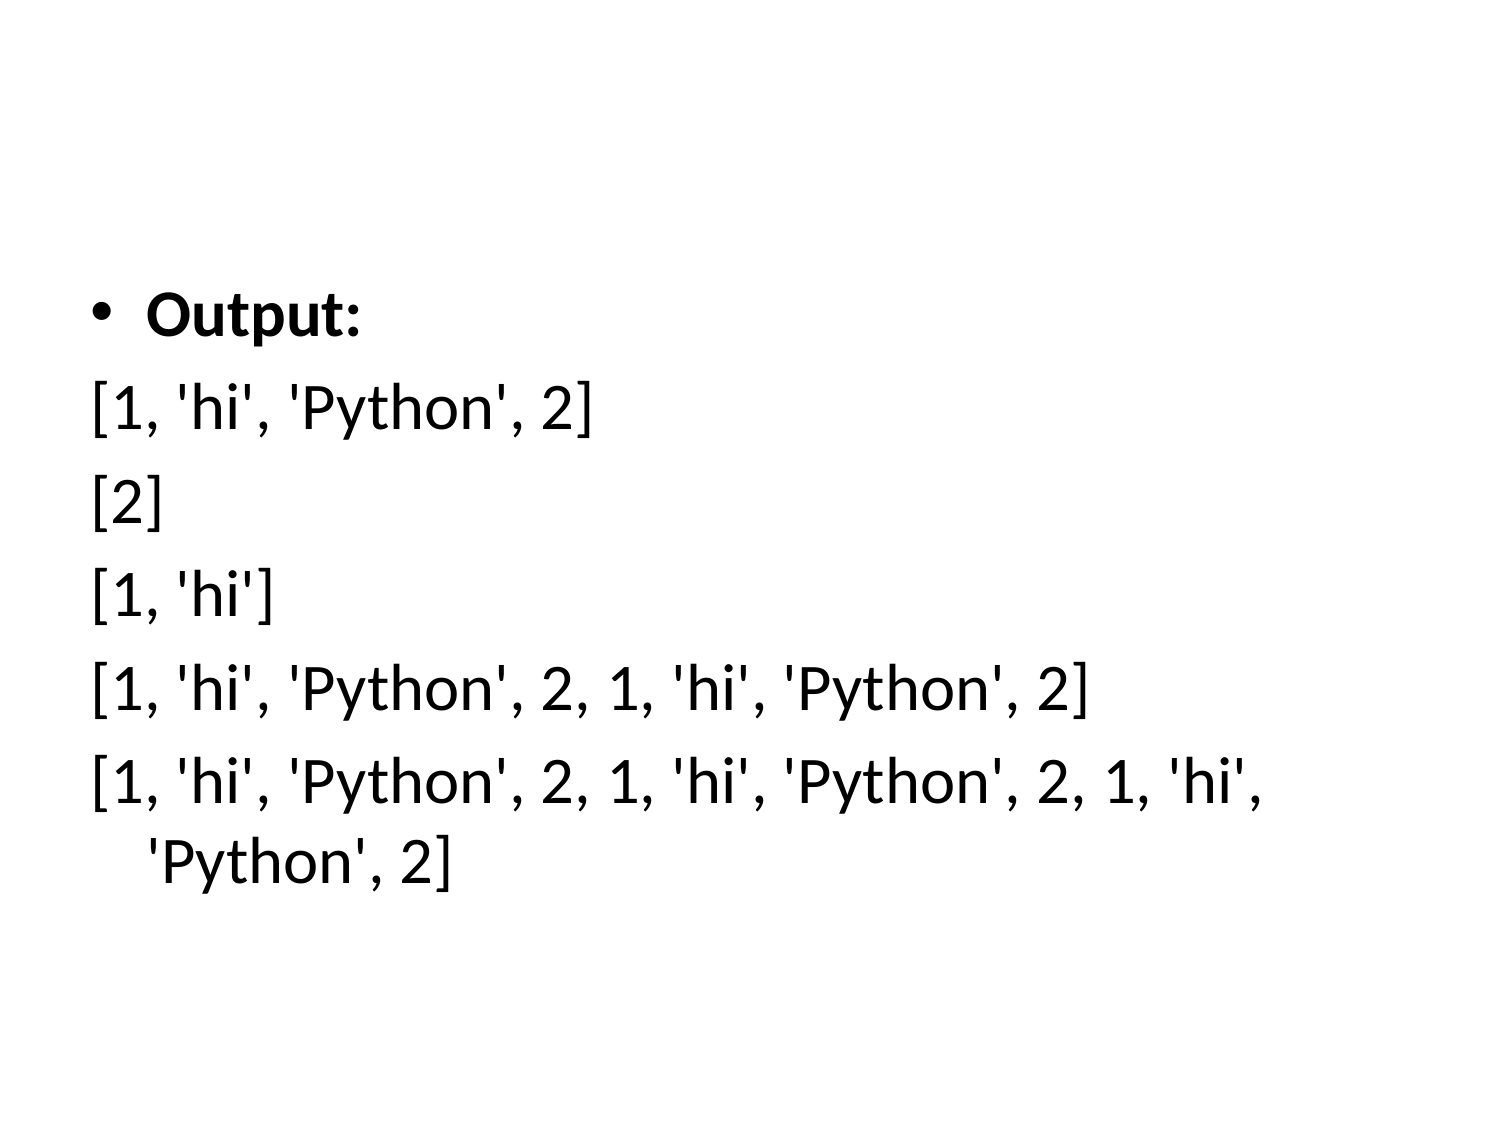

#
Output:
[1, 'hi', 'Python', 2]
[2]
[1, 'hi']
[1, 'hi', 'Python', 2, 1, 'hi', 'Python', 2]
[1, 'hi', 'Python', 2, 1, 'hi', 'Python', 2, 1, 'hi', 'Python', 2]